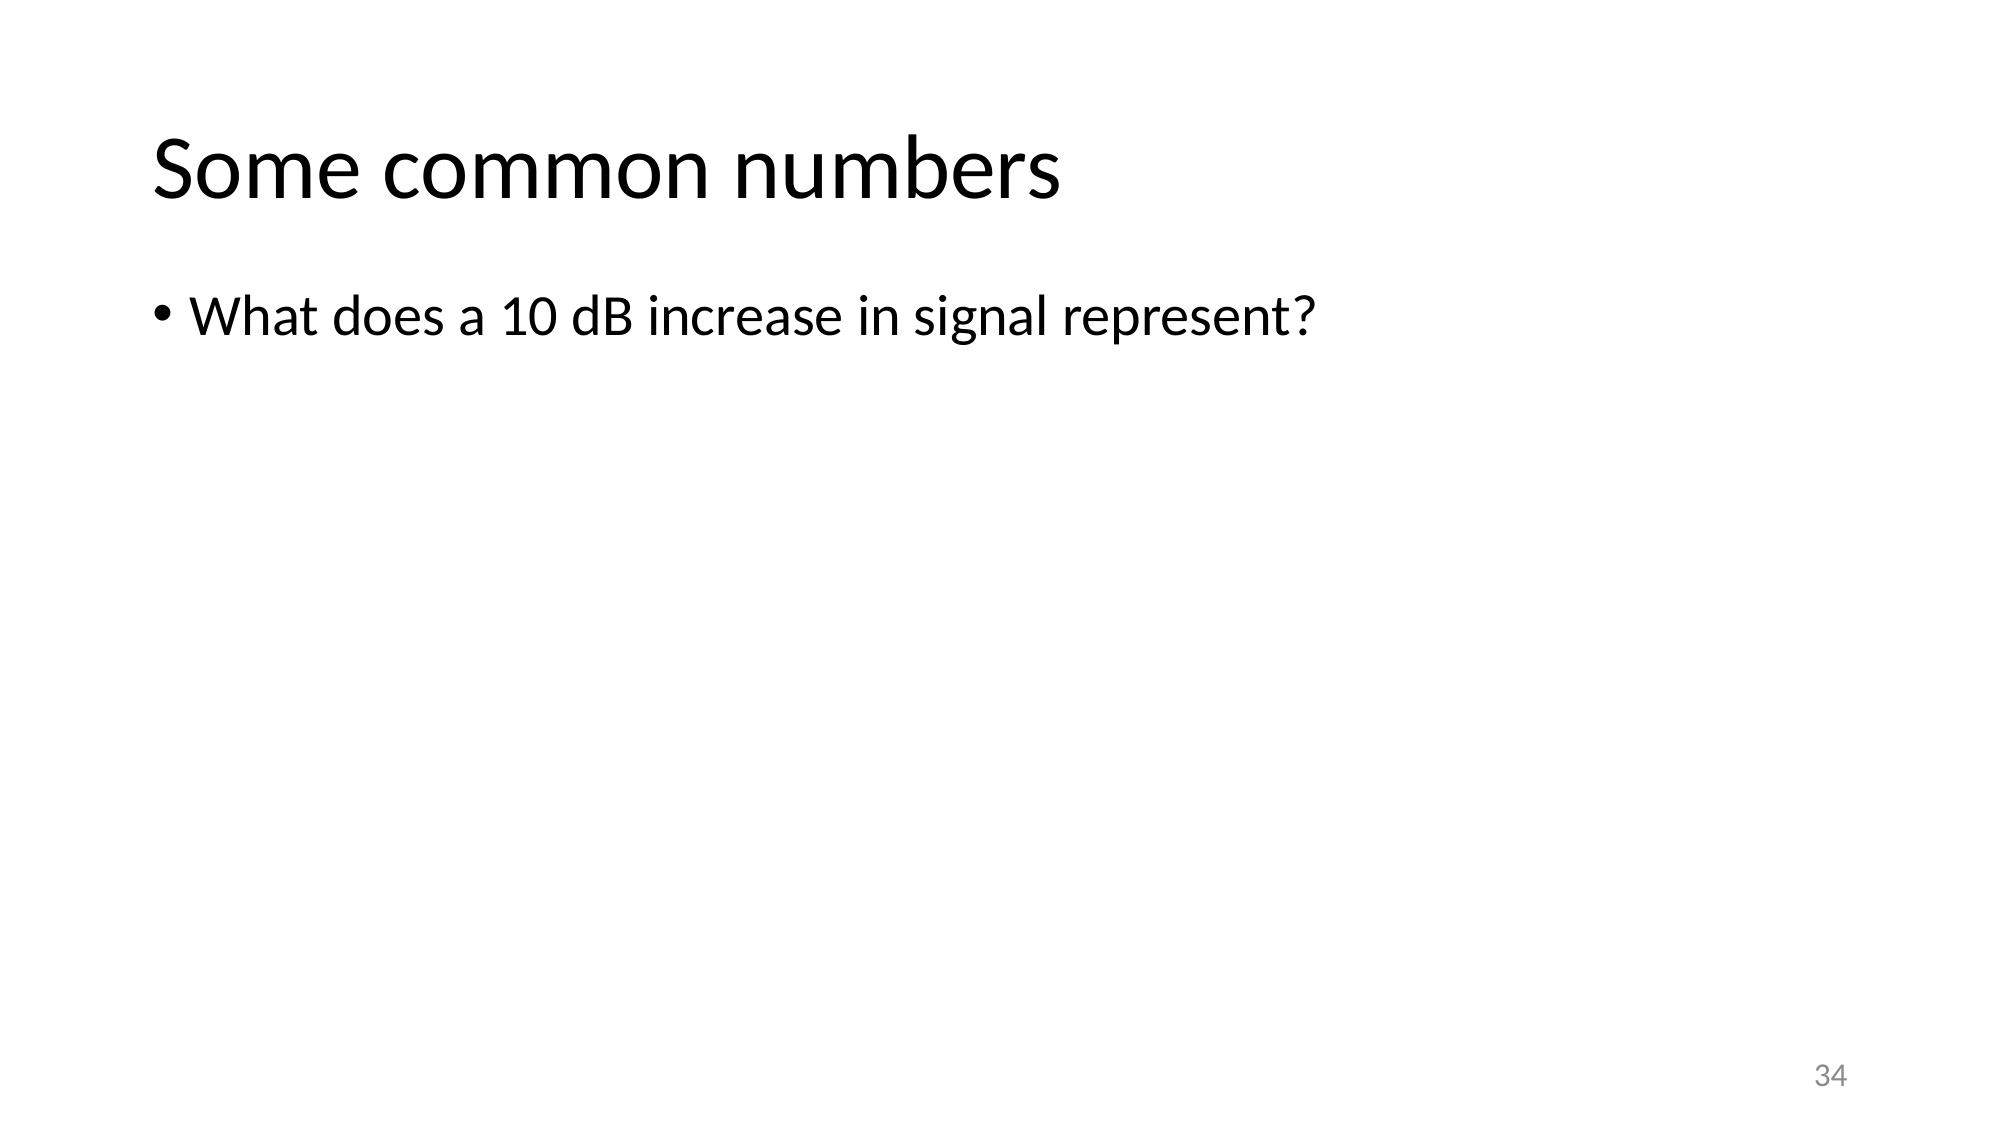

# Some common numbers
What does a 10 dB increase in signal represent?
34